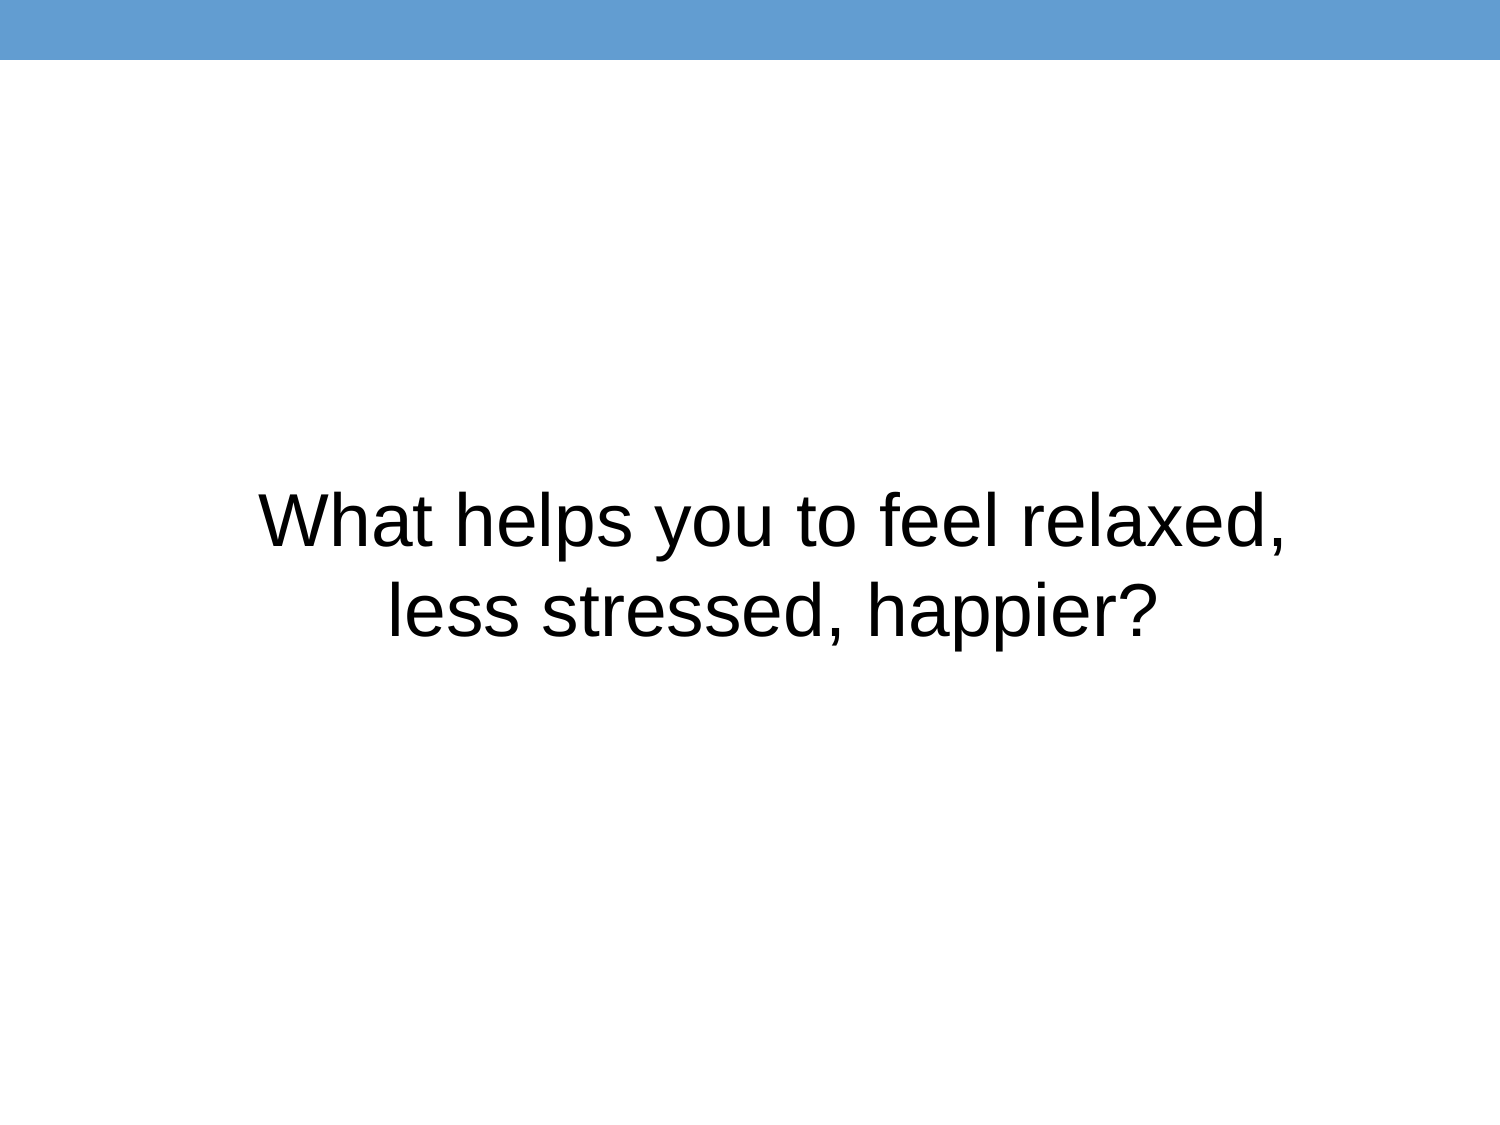

What helps you to feel relaxed, less stressed, happier?